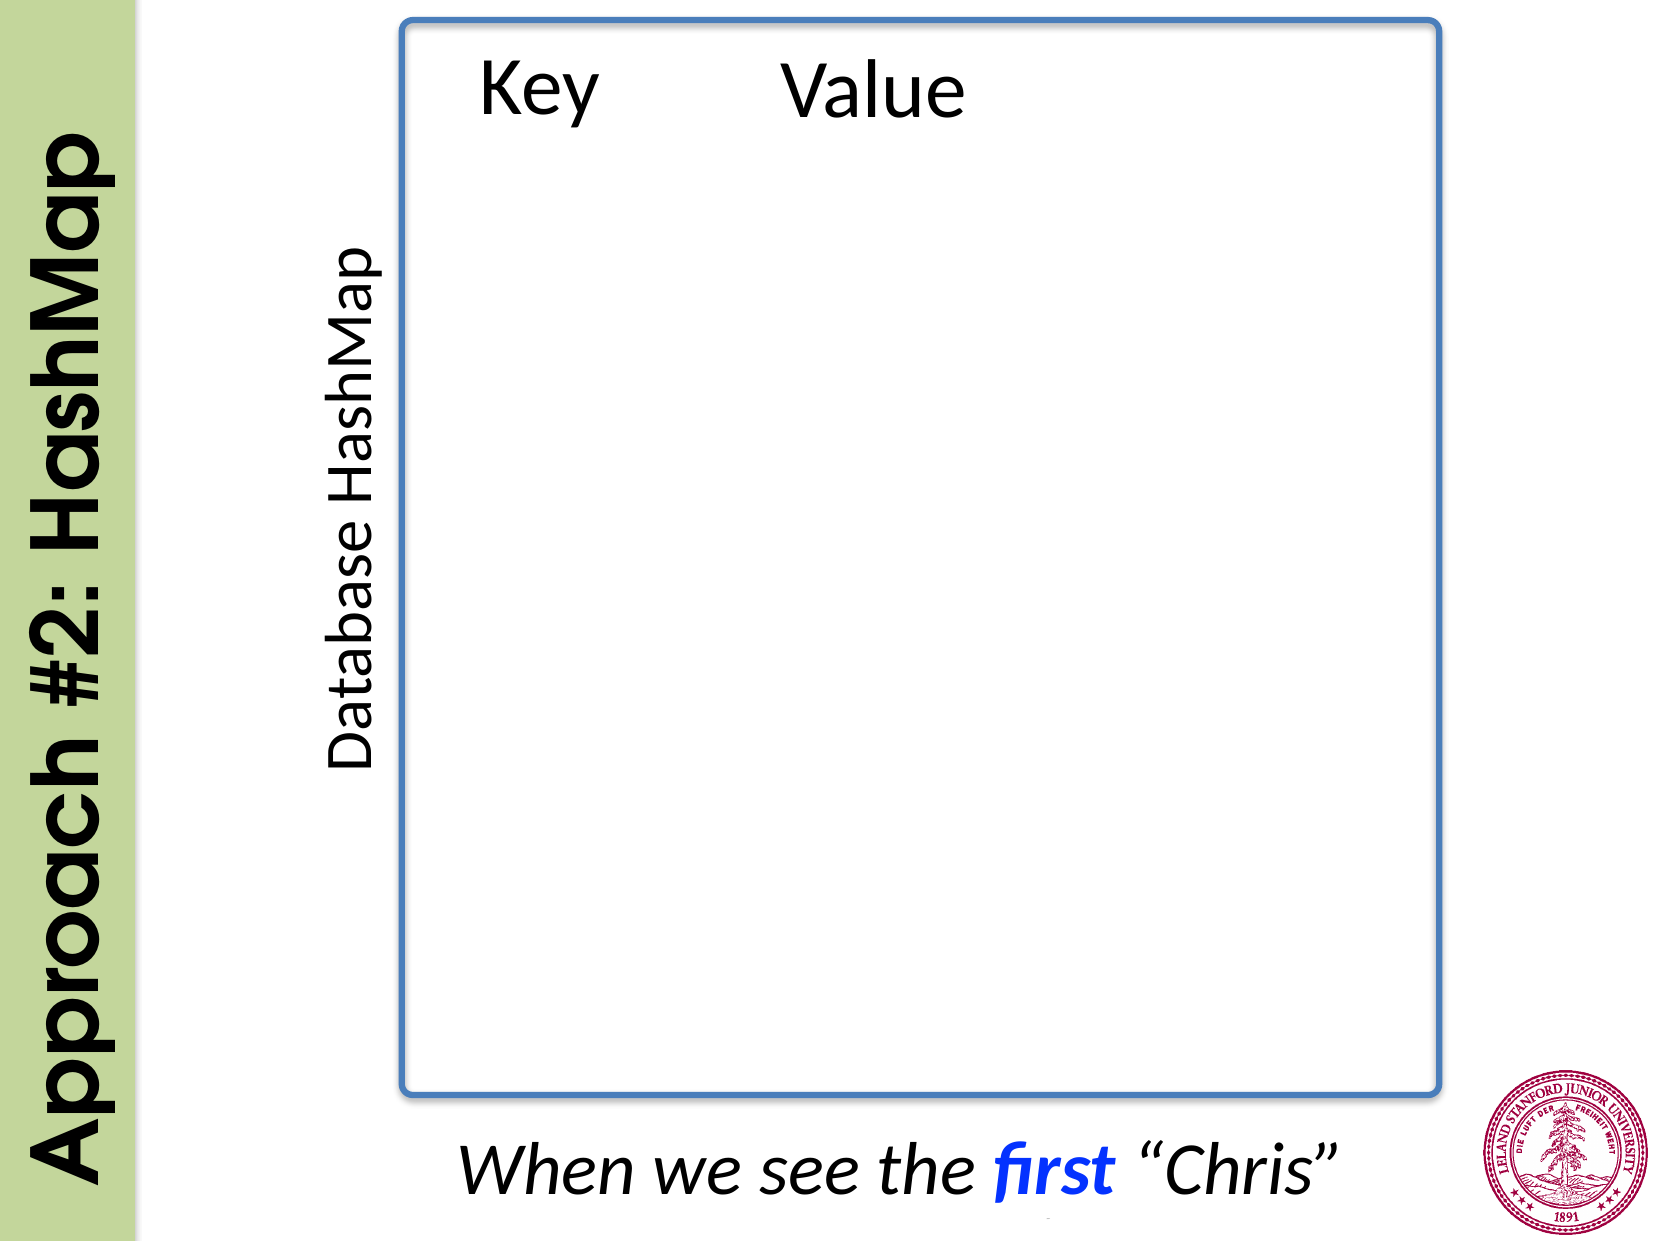

Key
Value
Database HashMap
Approach #2: HashMap
When we see the first “Chris”